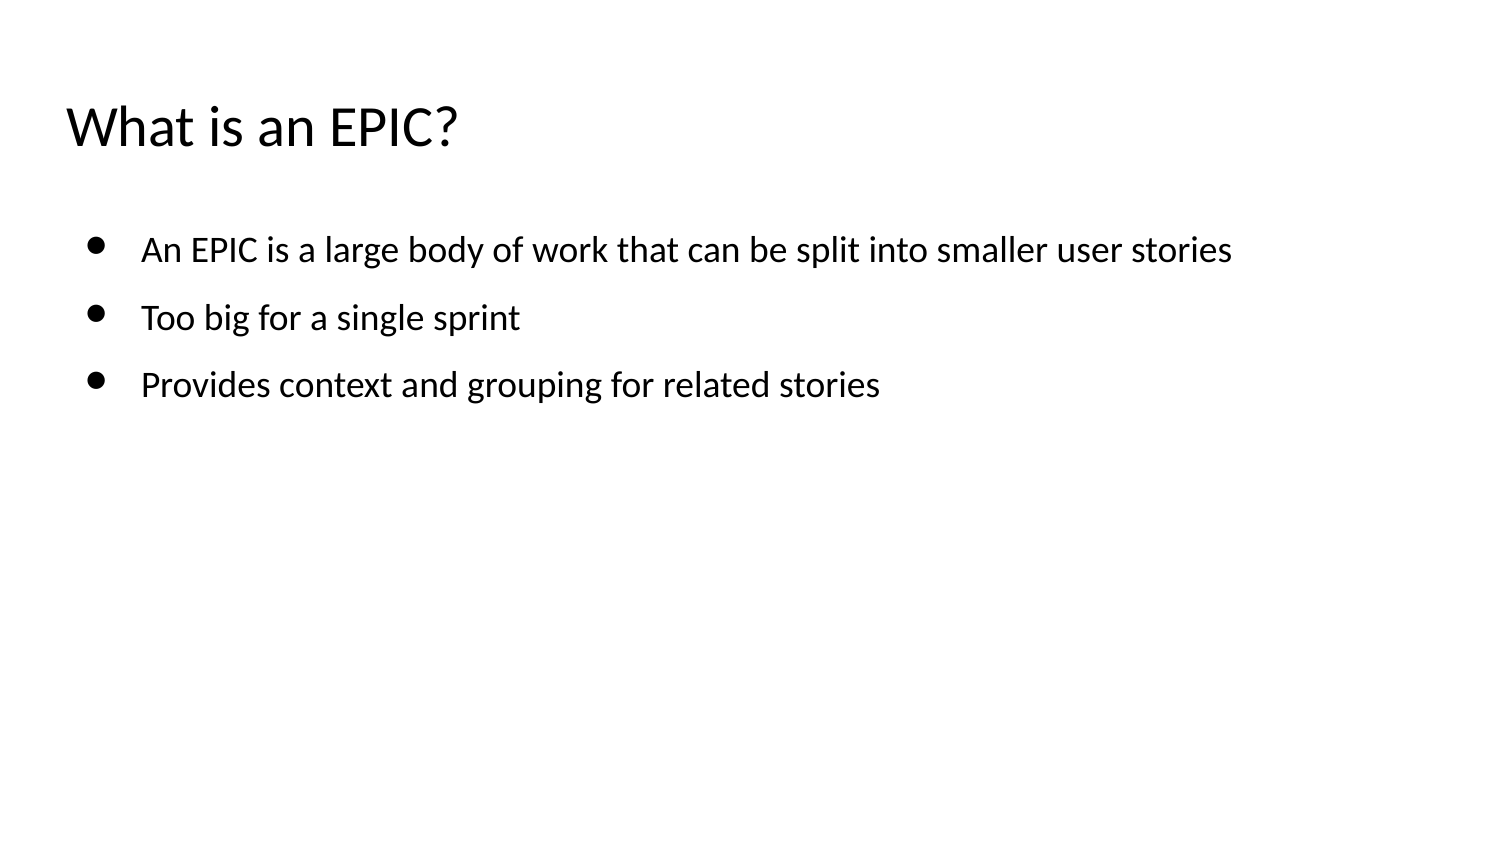

# What is an EPIC?
An EPIC is a large body of work that can be split into smaller user stories
Too big for a single sprint
Provides context and grouping for related stories